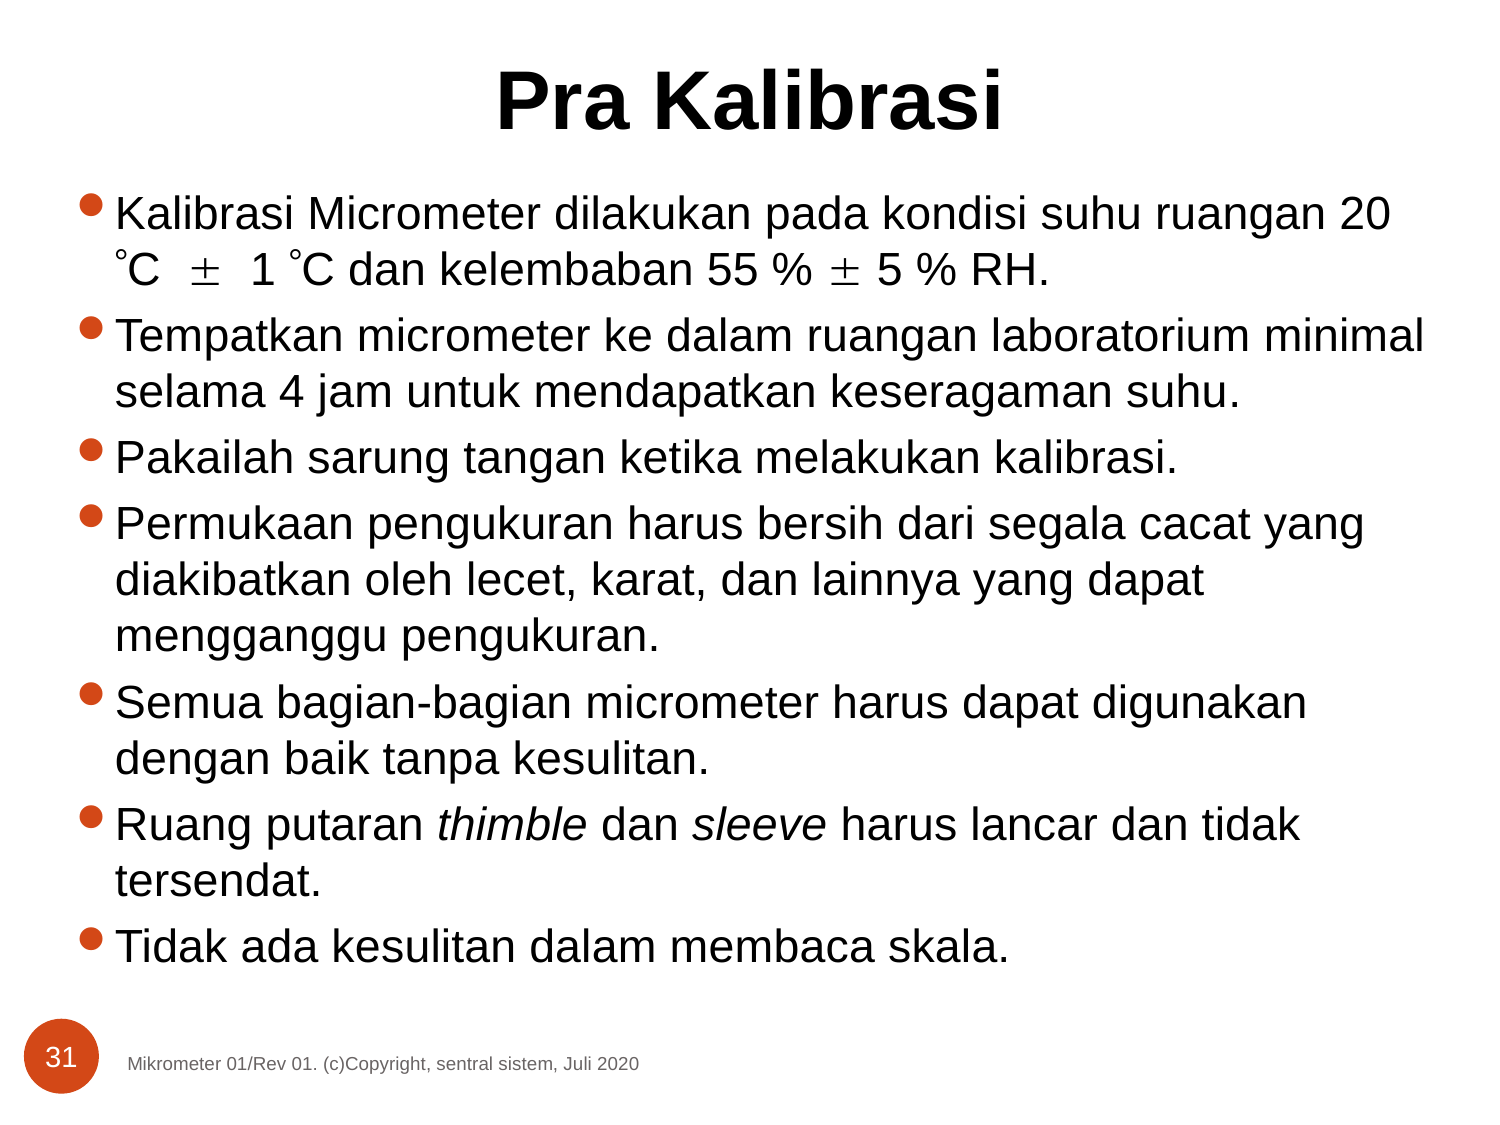

# Pra Kalibrasi
Kalibrasi Micrometer dilakukan pada kondisi suhu ruangan 20 °C  ±  1 °C dan kelembaban 55 % ± 5 % RH.
Tempatkan micrometer ke dalam ruangan laboratorium minimal selama 4 jam untuk mendapatkan keseragaman suhu.
Pakailah sarung tangan ketika melakukan kalibrasi.
Permukaan pengukuran harus bersih dari segala cacat yang diakibatkan oleh lecet, karat, dan lainnya yang dapat mengganggu pengukuran.
Semua bagian-bagian micrometer harus dapat digunakan dengan baik tanpa kesulitan.
Ruang putaran thimble dan sleeve harus lancar dan tidak tersendat.
Tidak ada kesulitan dalam membaca skala.

31
Mikrometer 01/Rev 01. (c)Copyright, sentral sistem, Juli 2020